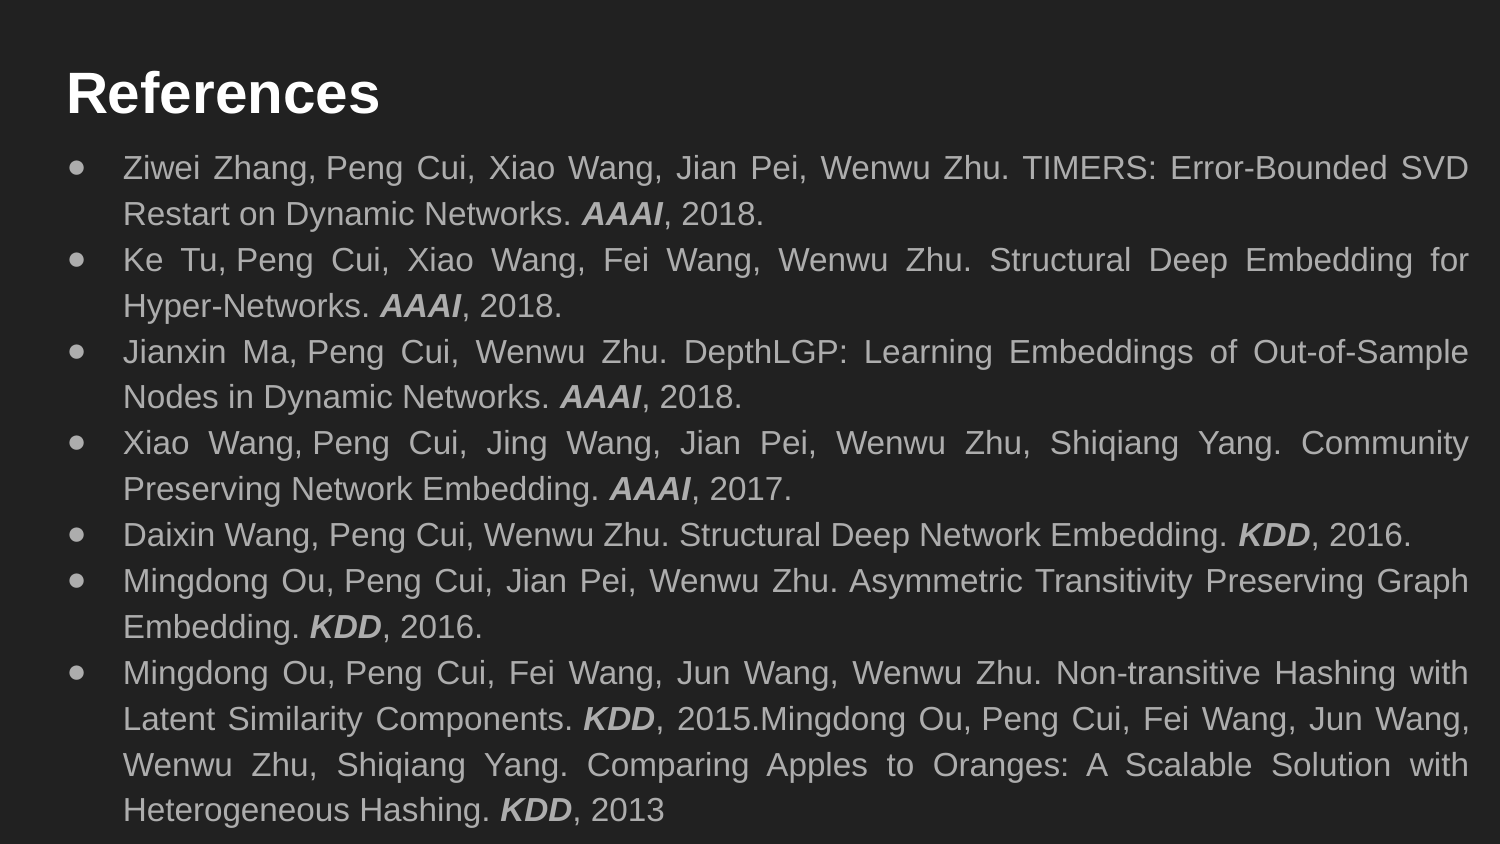

References
Ziwei Zhang, Peng Cui, Xiao Wang, Jian Pei, Wenwu Zhu. TIMERS: Error-Bounded SVD Restart on Dynamic Networks. AAAI, 2018.
Ke Tu, Peng Cui, Xiao Wang, Fei Wang, Wenwu Zhu. Structural Deep Embedding for Hyper-Networks. AAAI, 2018.
Jianxin Ma, Peng Cui, Wenwu Zhu. DepthLGP: Learning Embeddings of Out-of-Sample Nodes in Dynamic Networks. AAAI, 2018.
Xiao Wang, Peng Cui, Jing Wang, Jian Pei, Wenwu Zhu, Shiqiang Yang. Community Preserving Network Embedding. AAAI, 2017.
Daixin Wang, Peng Cui, Wenwu Zhu. Structural Deep Network Embedding. KDD, 2016.
Mingdong Ou, Peng Cui, Jian Pei, Wenwu Zhu. Asymmetric Transitivity Preserving Graph Embedding. KDD, 2016.
Mingdong Ou, Peng Cui, Fei Wang, Jun Wang, Wenwu Zhu. Non-transitive Hashing with Latent Similarity Components. KDD, 2015.Mingdong Ou, Peng Cui, Fei Wang, Jun Wang, Wenwu Zhu, Shiqiang Yang. Comparing Apples to Oranges: A Scalable Solution with Heterogeneous Hashing. KDD, 2013